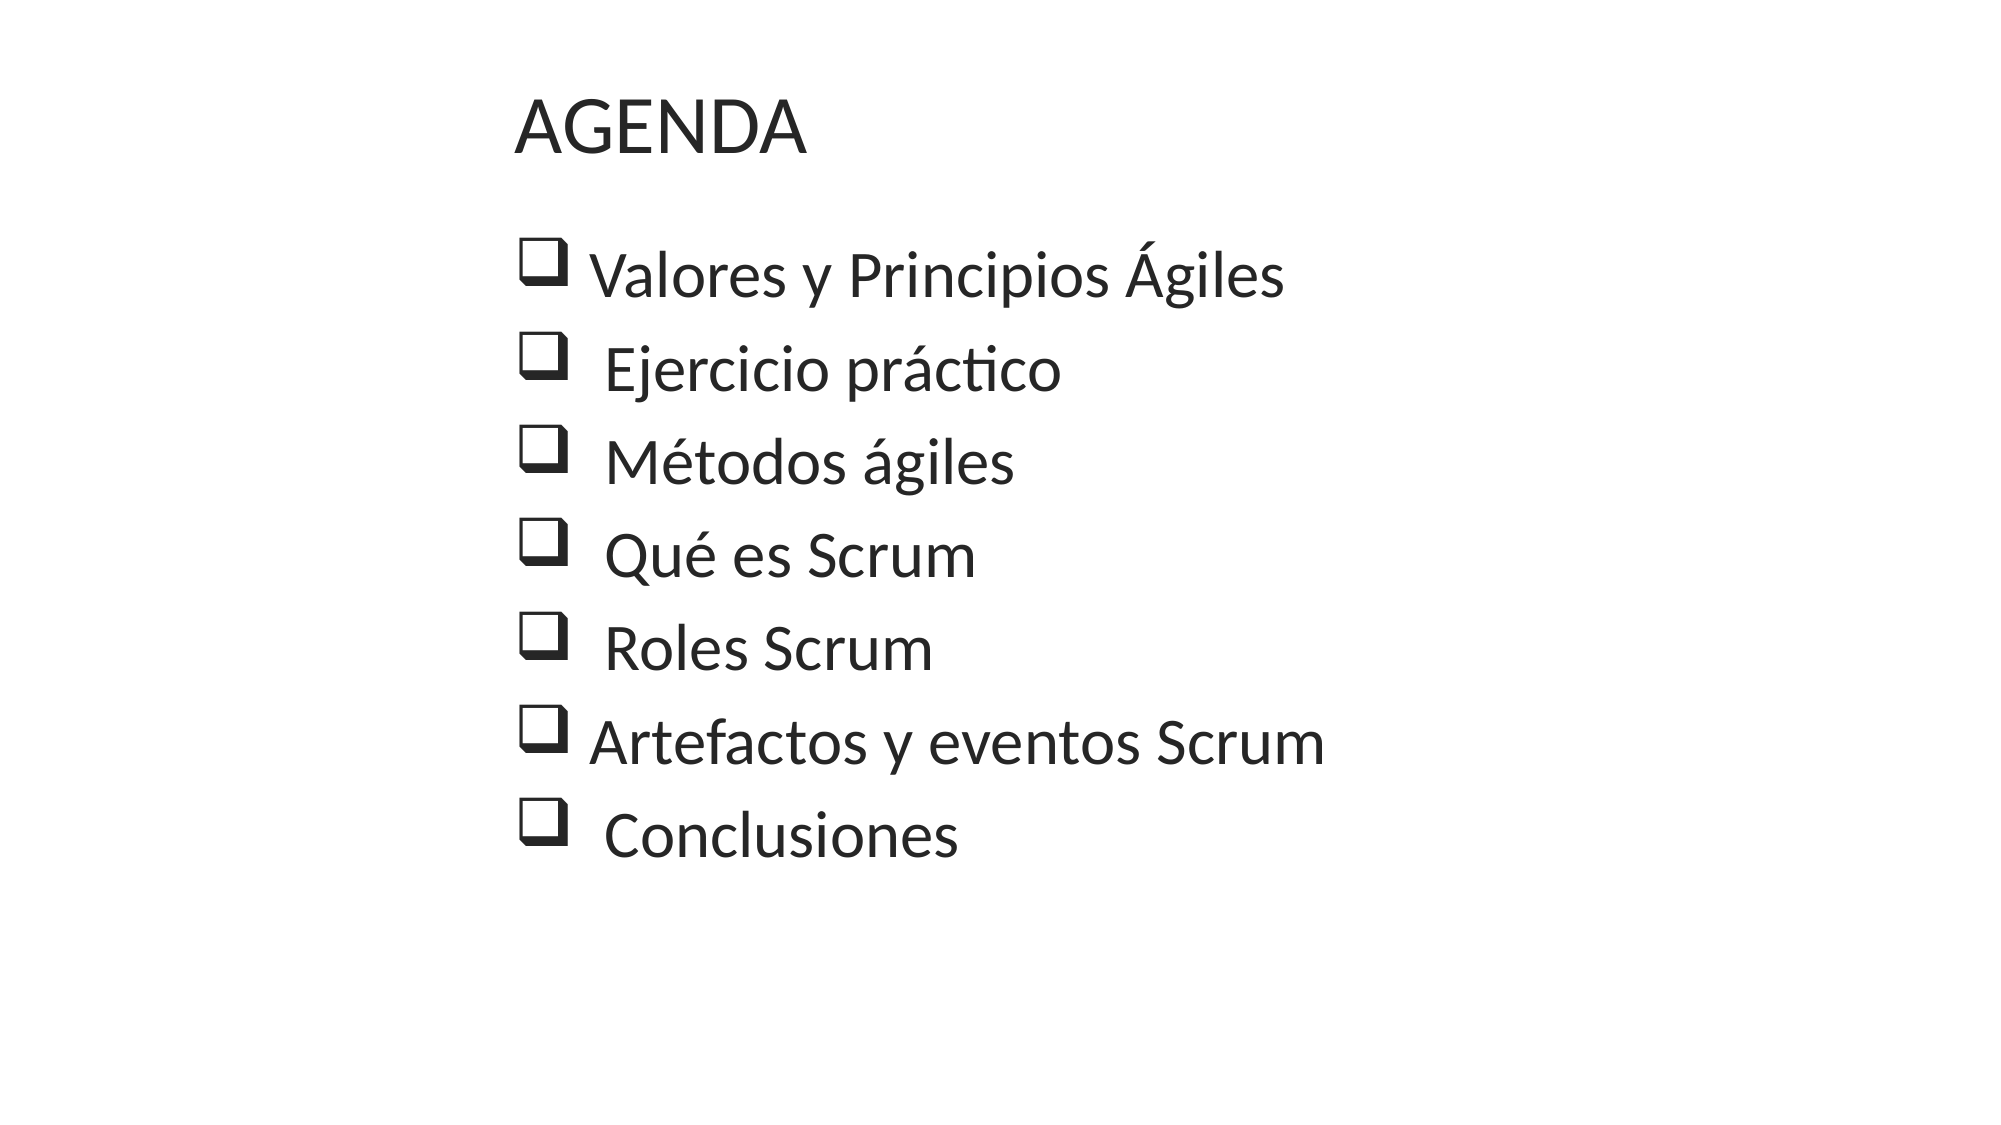

AGENDA
Valores y Principios Ágiles
 Ejercicio práctico
 Métodos ágiles
 Qué es Scrum
 Roles Scrum
Artefactos y eventos Scrum
 Conclusiones